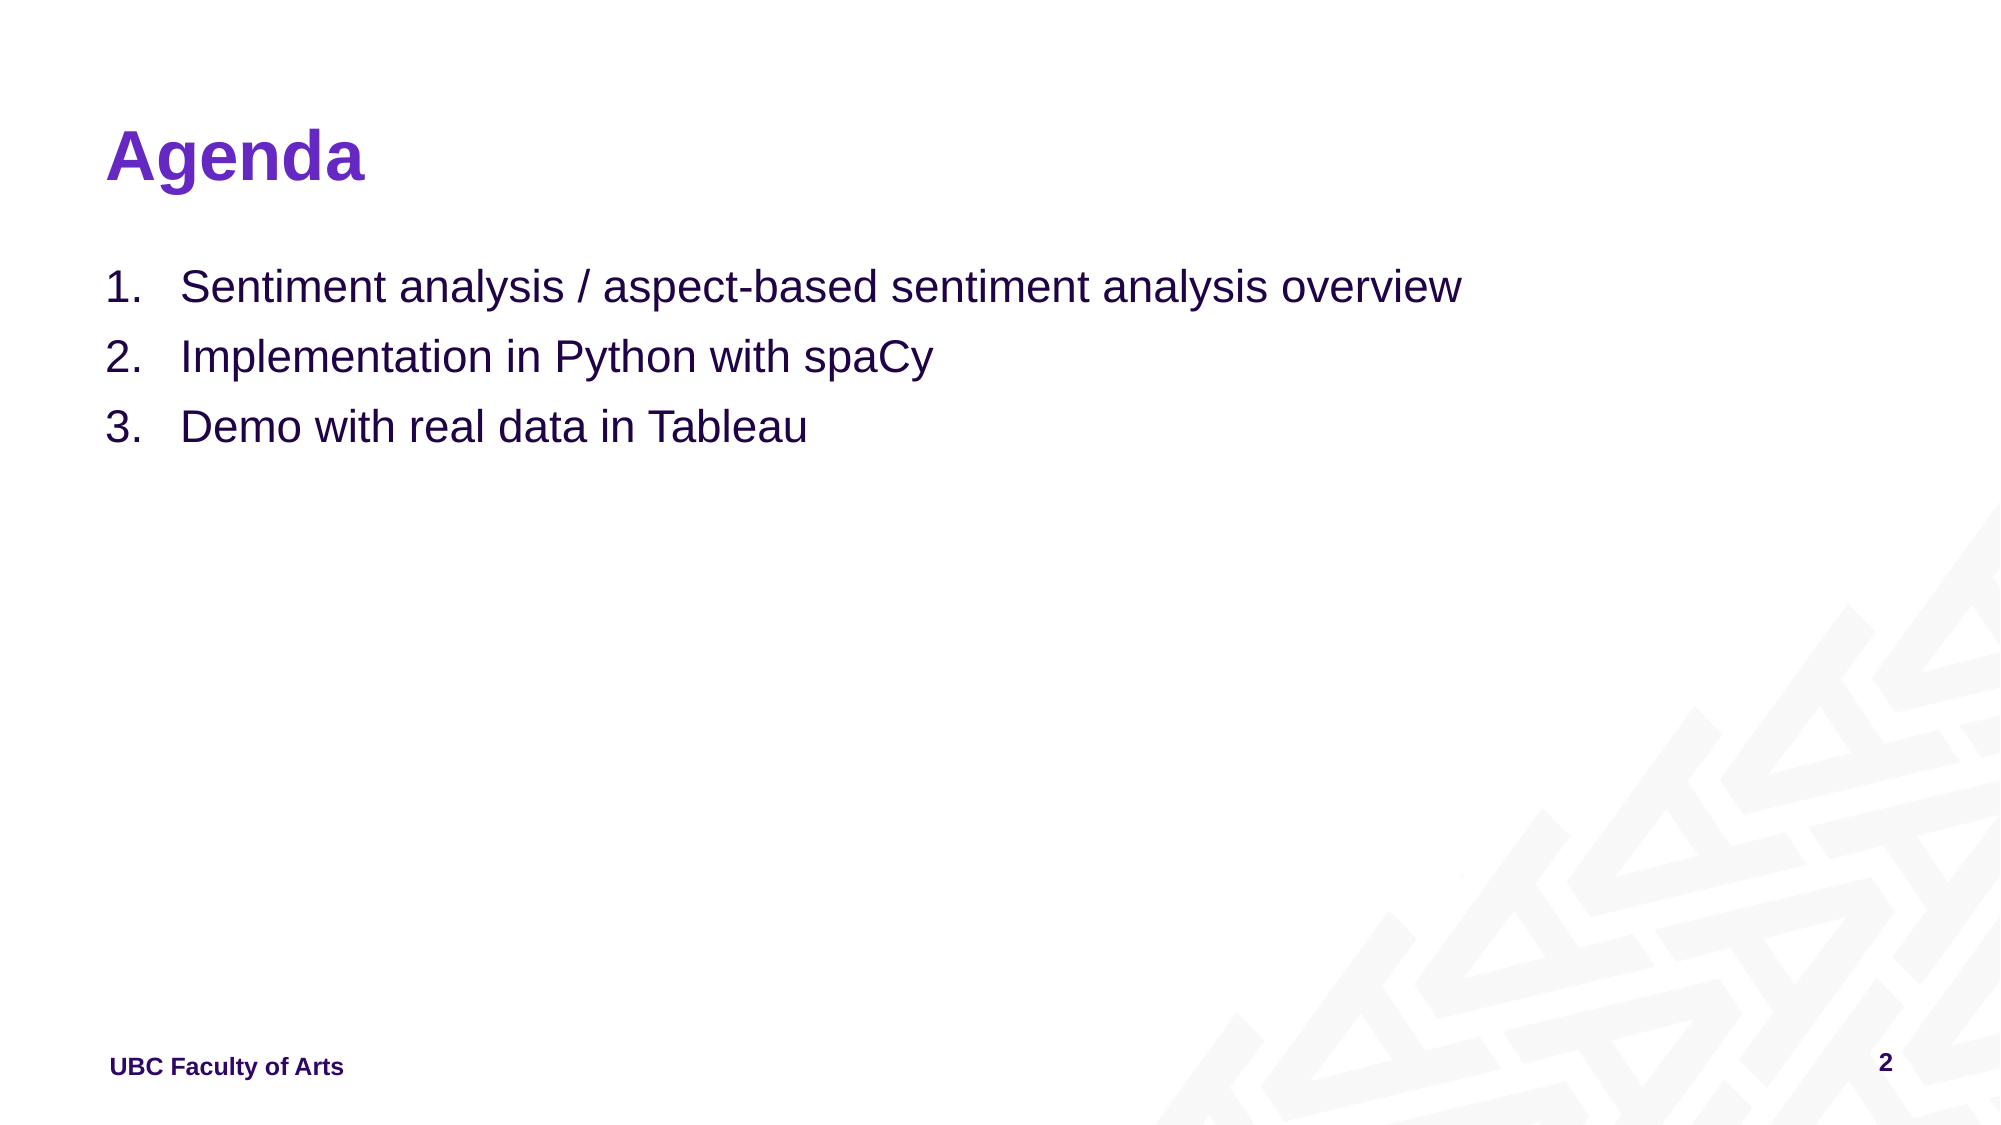

# Agenda
Sentiment analysis / aspect-based sentiment analysis overview
Implementation in Python with spaCy
Demo with real data in Tableau
2
UBC Faculty of Arts